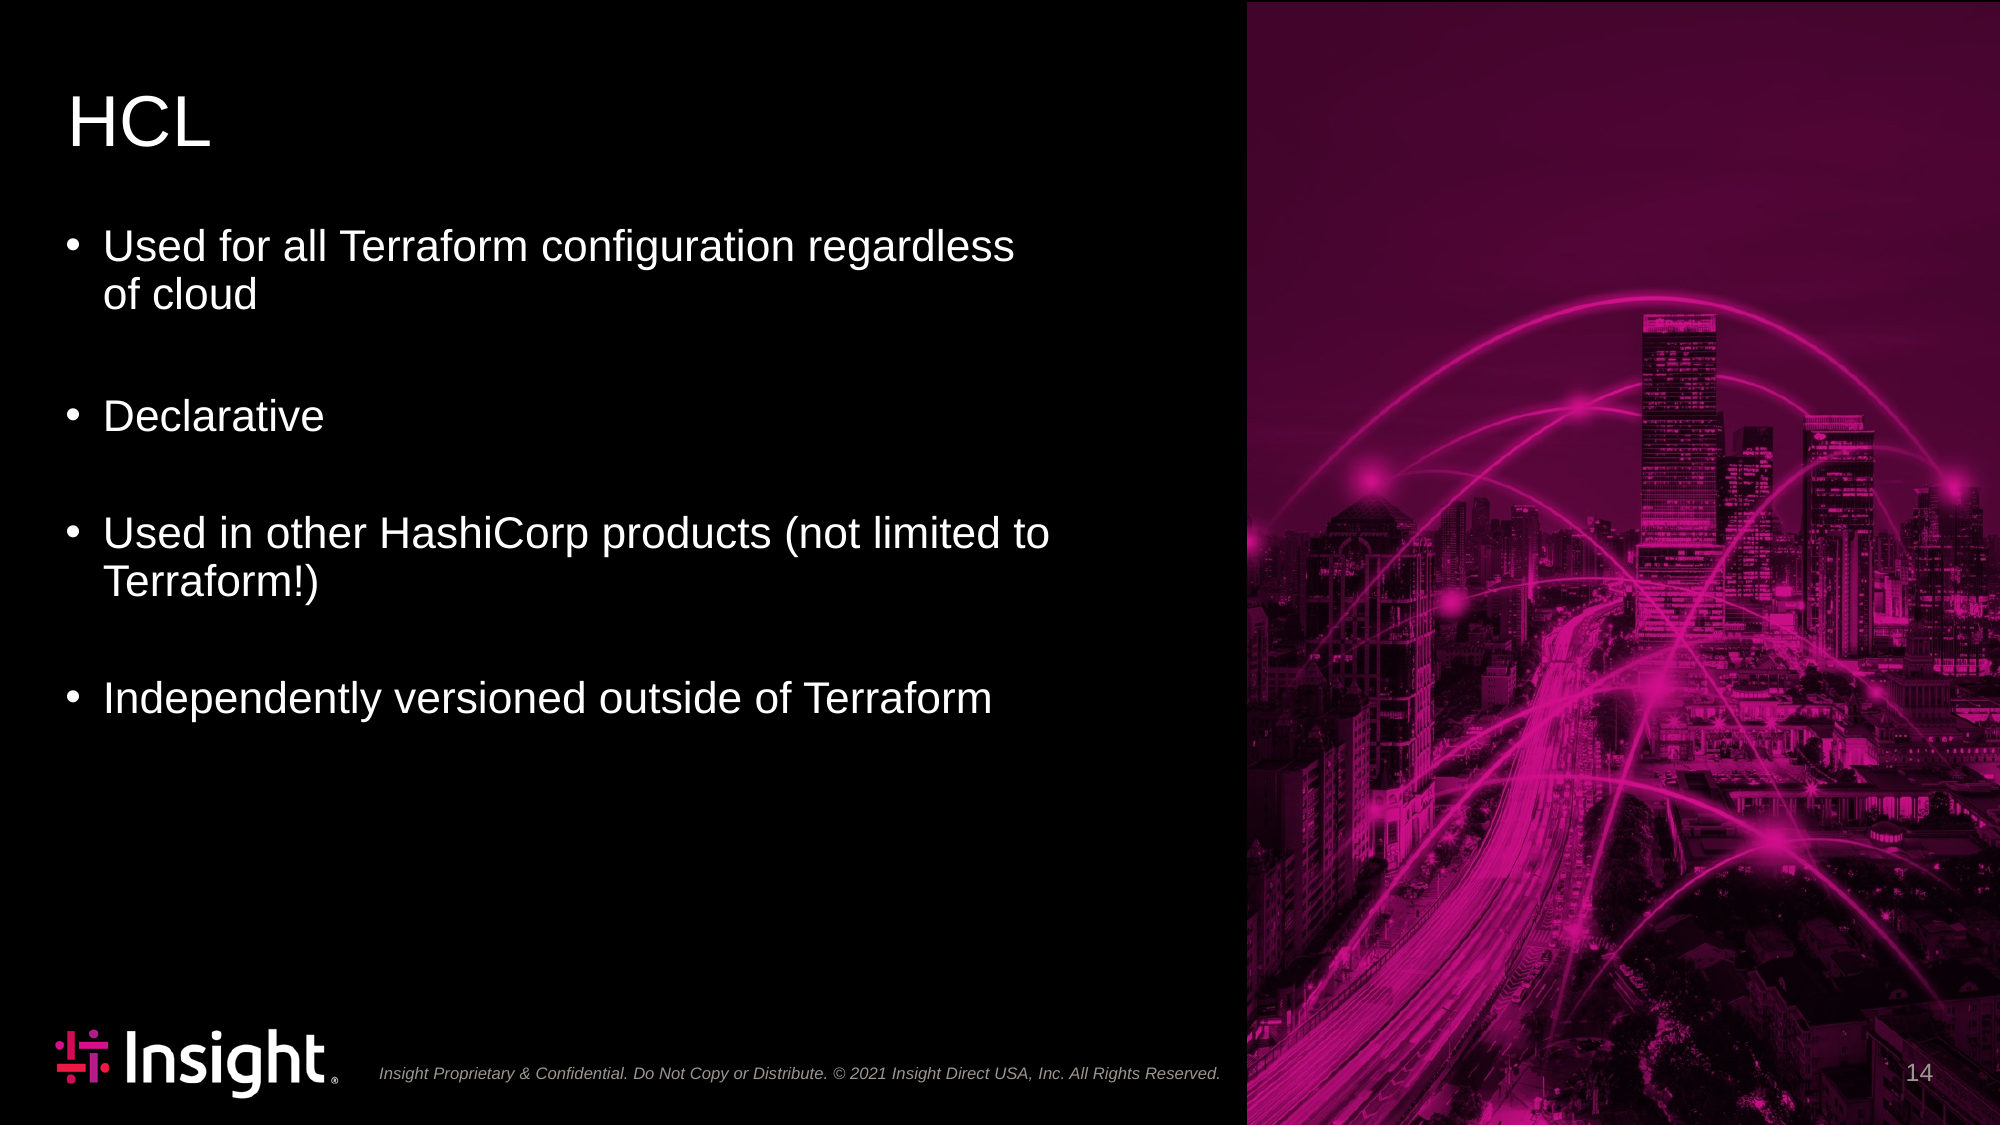

# HCL
Used for all Terraform configuration regardless of cloud
Declarative
Used in other HashiCorp products (not limited to Terraform!)
Independently versioned outside of Terraform